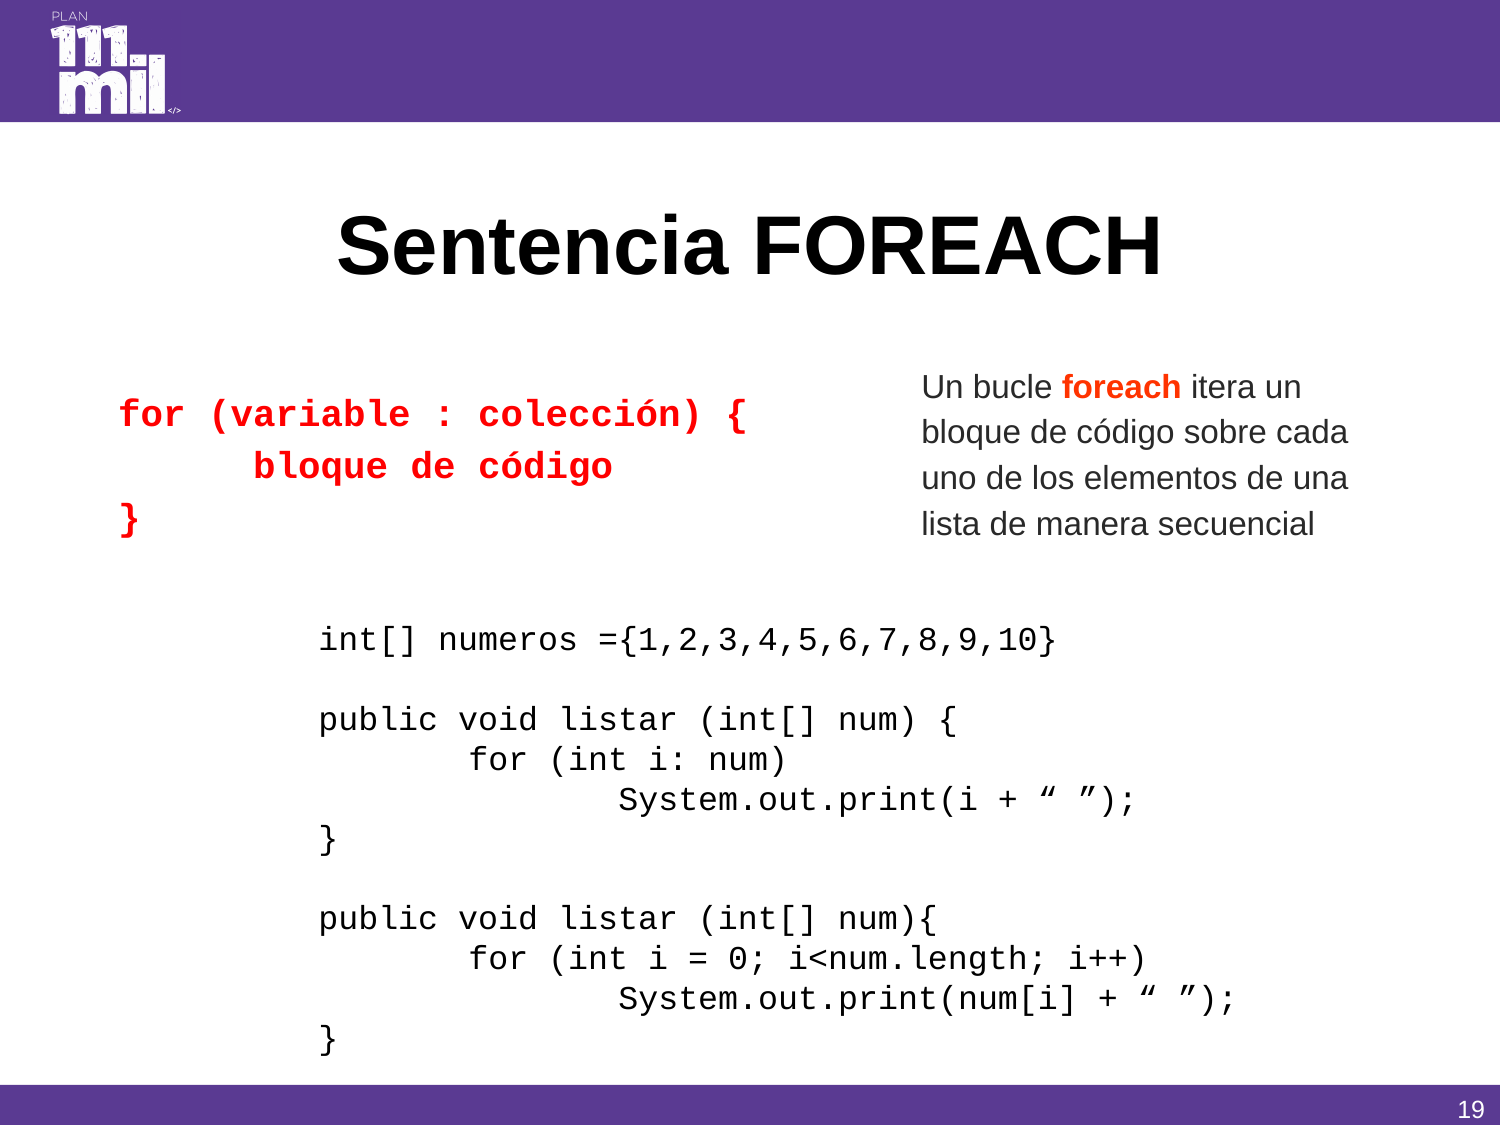

# Sentencia FOREACH
for (variable : colección) {
      bloque de código
}
Un bucle foreach itera un bloque de código sobre cada uno de los elementos de una lista de manera secuencial
int[] numeros ={1,2,3,4,5,6,7,8,9,10}

public void listar (int[] num) {
	for (int i: num)
		System.out.print(i + “ ”);
}

public void listar (int[] num){
	for (int i = 0; i<num.length; i++)
		System.out.print(num[i] + “ ”);
}

19